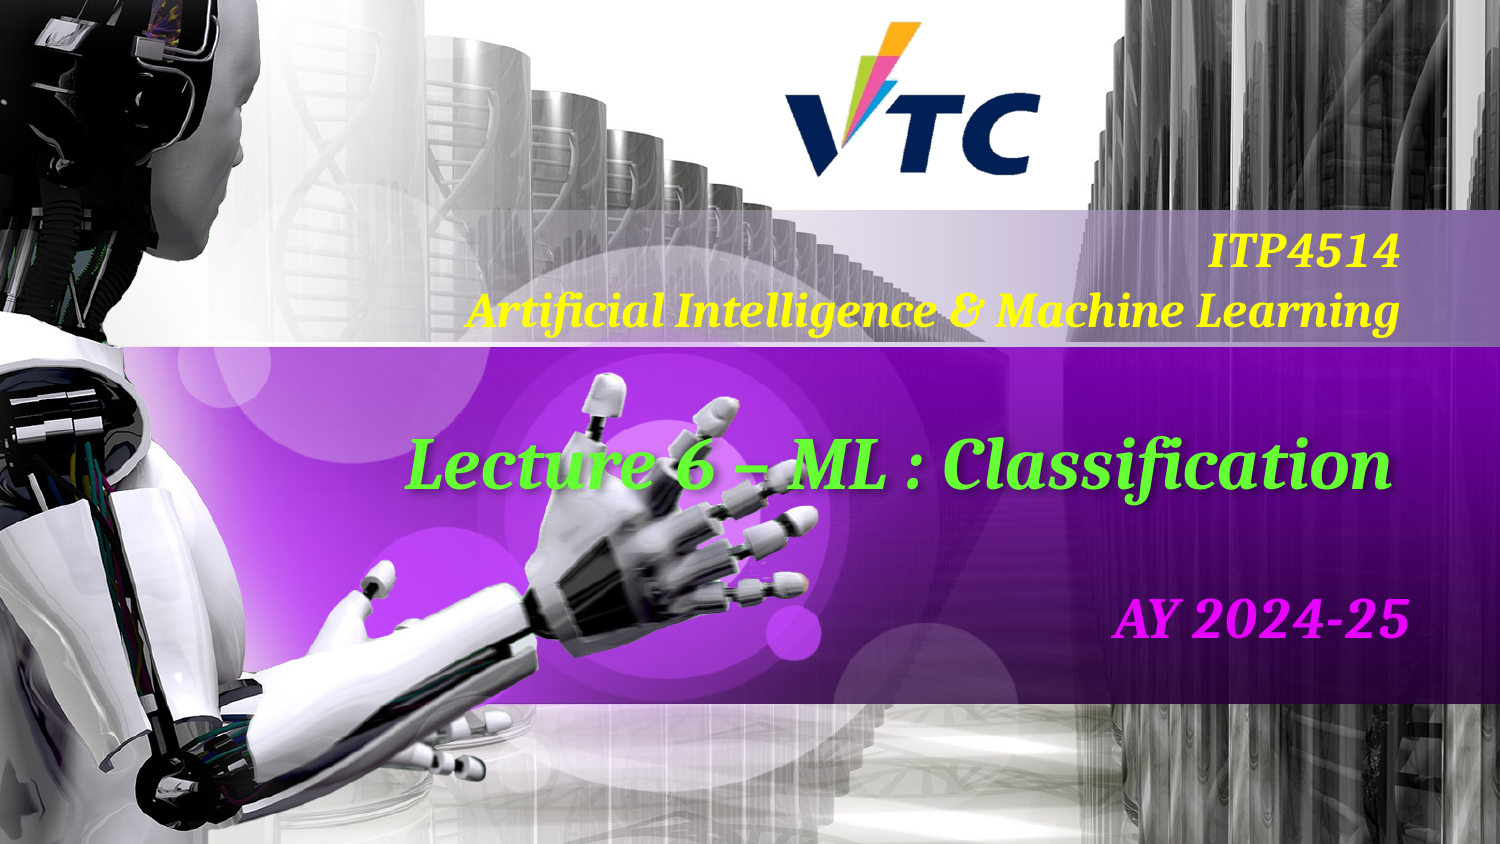

# Lecture 6 – ML : Classification
AY 2024-25